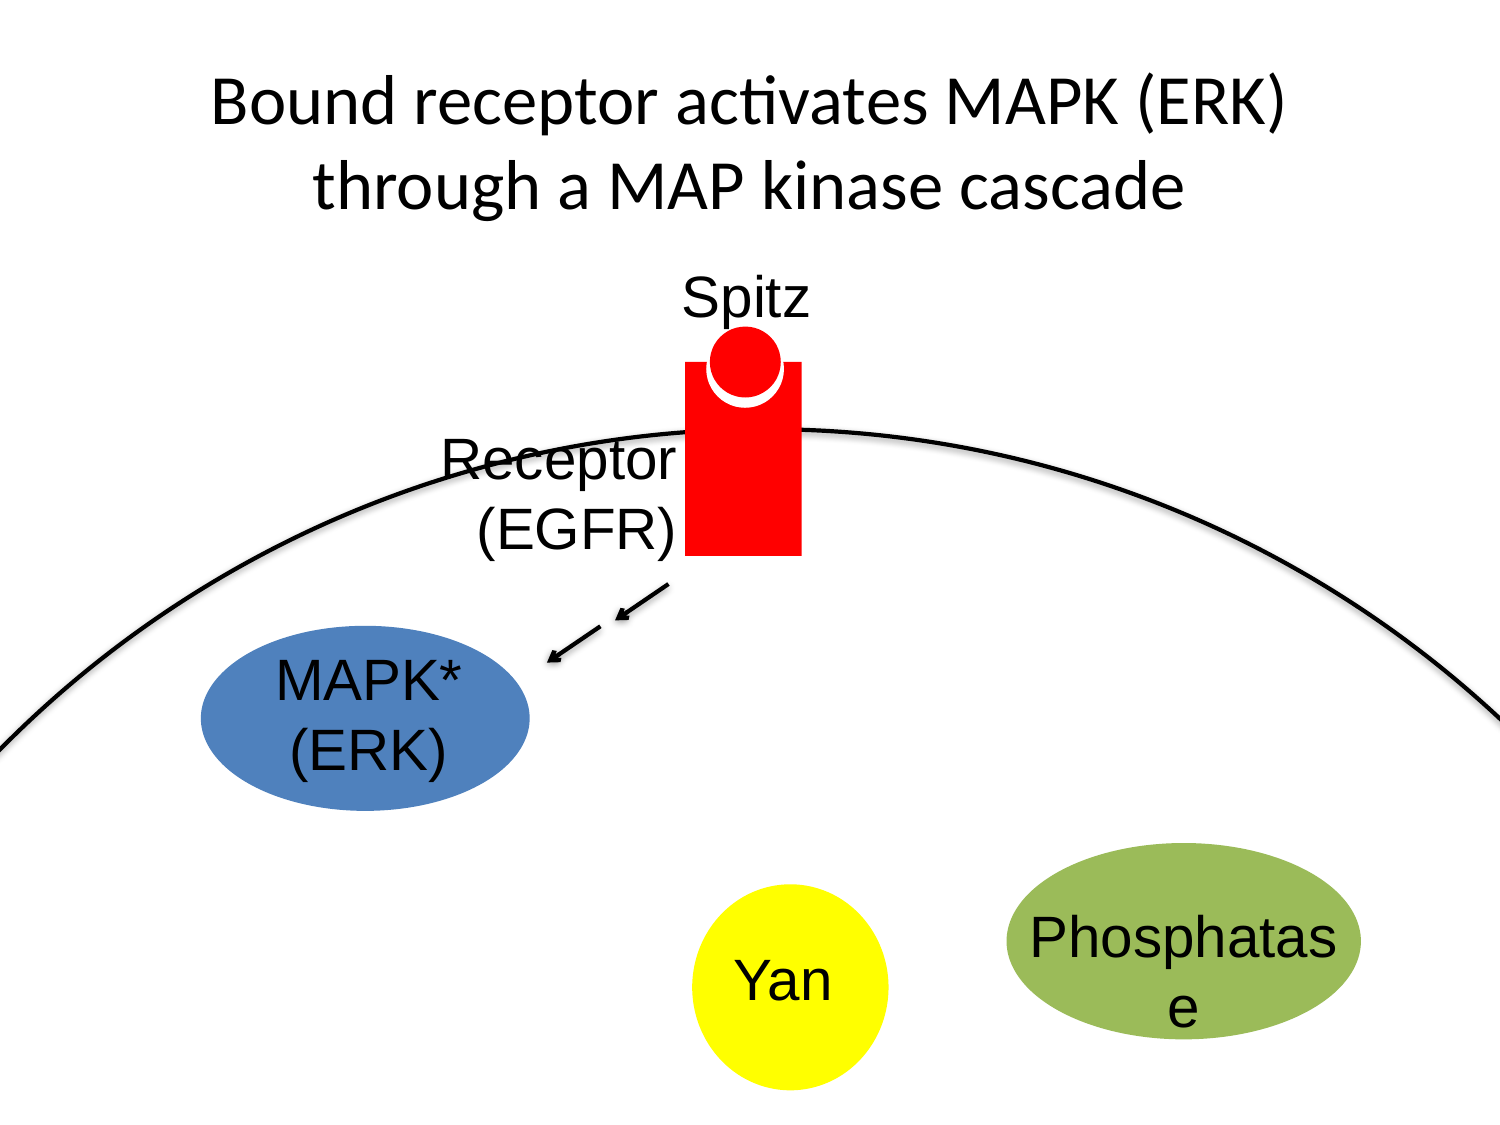

# Bound receptor activates MAPK (ERK) through a MAP kinase cascade
Spitz

Receptor
(EGFR)

MAPK*
(ERK)

Phosphatase
Yan